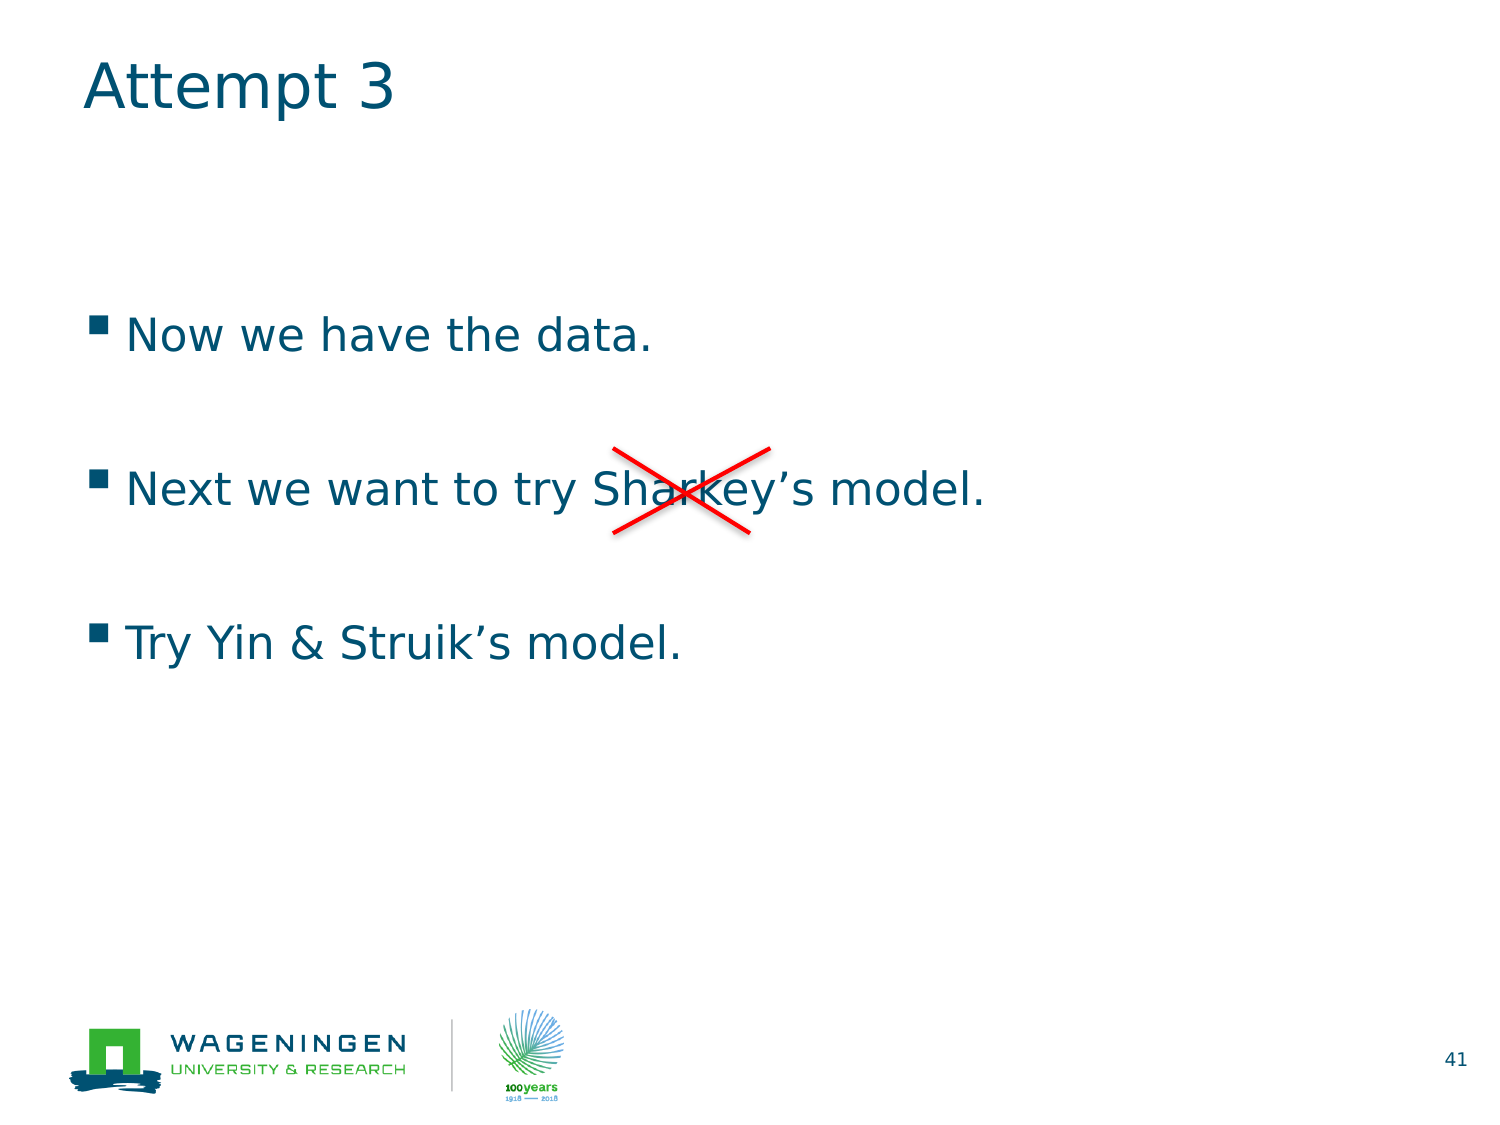

# Attempt 3
Now we have the data.

Next we want to try Sharkey’s model.

Try Yin & Struik’s model.
41